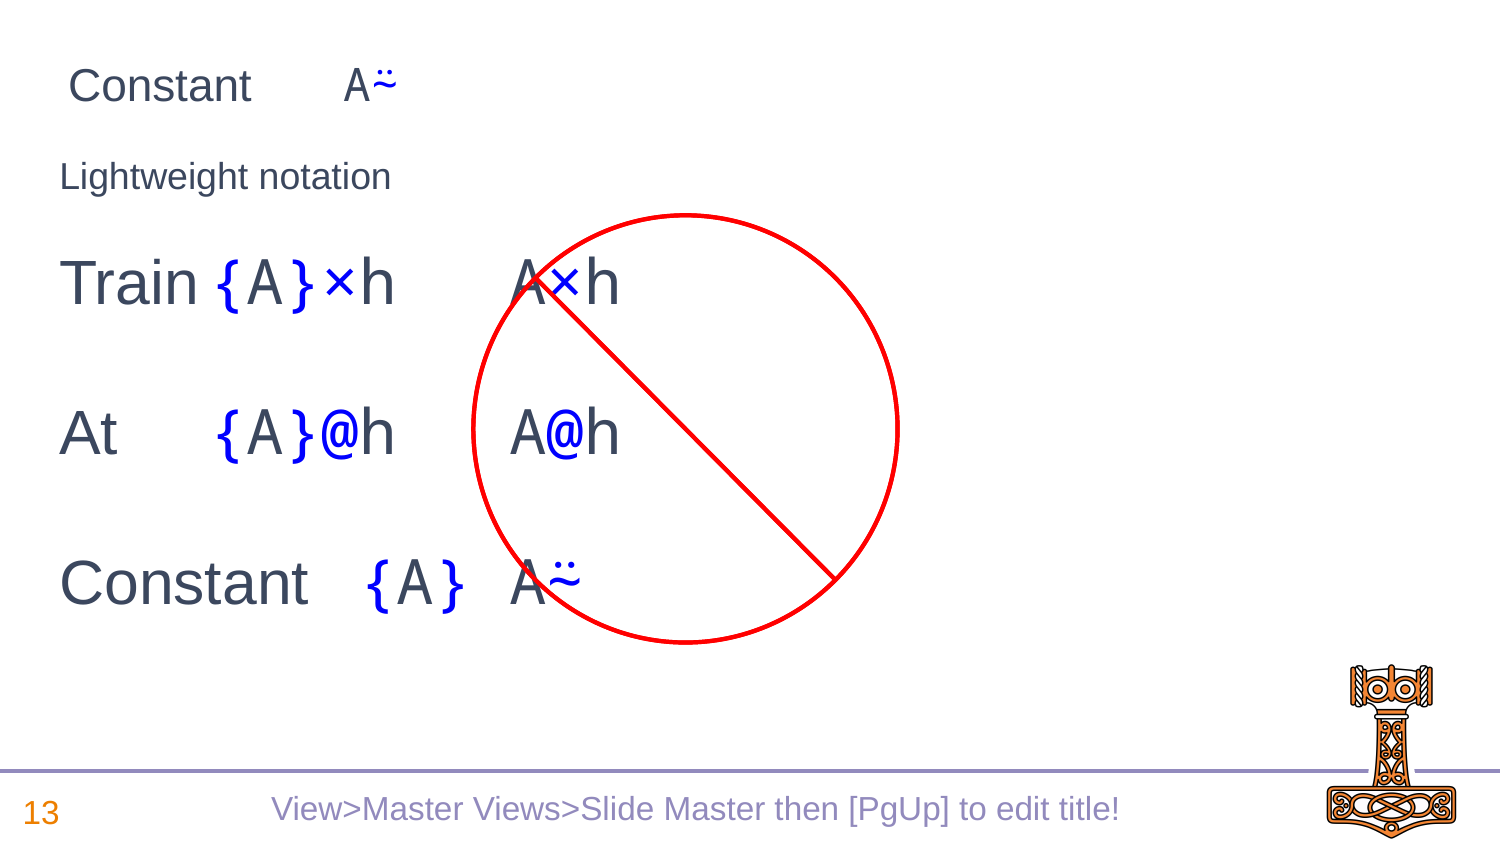

Constant	A⍨
Lightweight notation

Train	{A}×h	A×h

At	{A}@h	A@h

Constant	{A}	A⍨